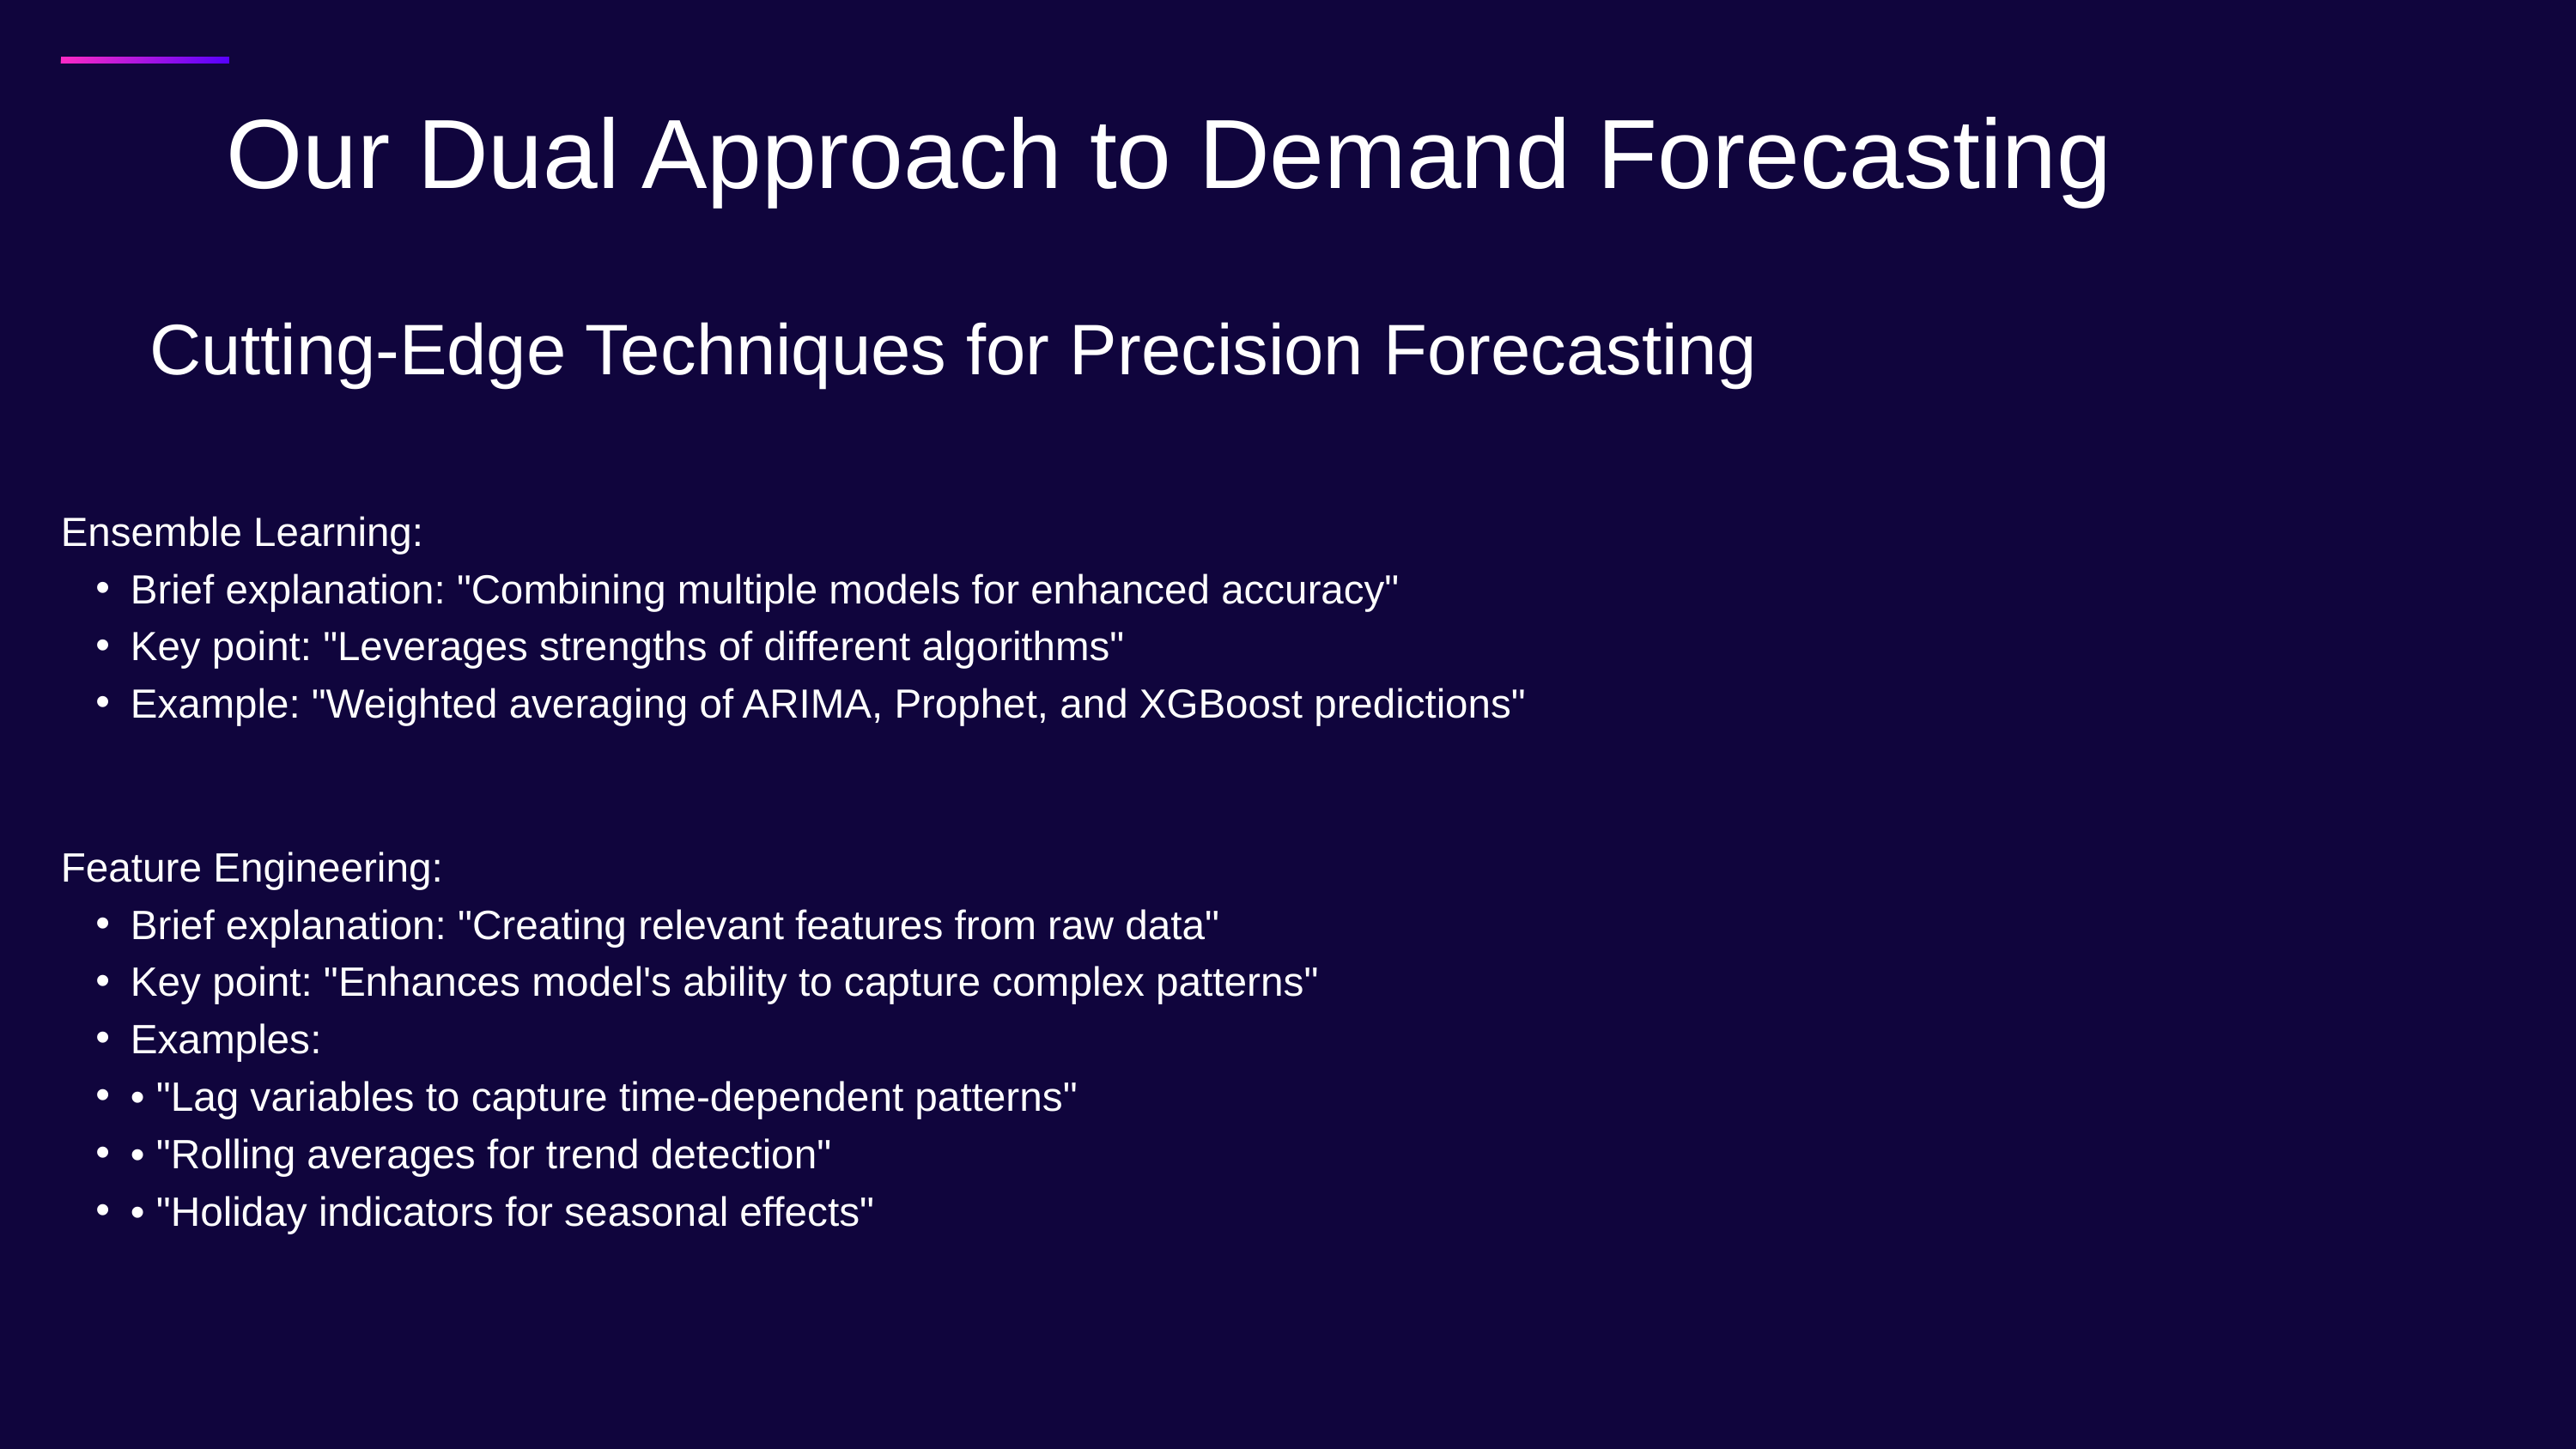

Our Dual Approach to Demand Forecasting
Cutting-Edge Techniques for Precision Forecasting
Ensemble Learning:
Brief explanation: "Combining multiple models for enhanced accuracy"
Key point: "Leverages strengths of different algorithms"
Example: "Weighted averaging of ARIMA, Prophet, and XGBoost predictions"
Feature Engineering:
Brief explanation: "Creating relevant features from raw data"
Key point: "Enhances model's ability to capture complex patterns"
Examples:
• "Lag variables to capture time-dependent patterns"
• "Rolling averages for trend detection"
• "Holiday indicators for seasonal effects"